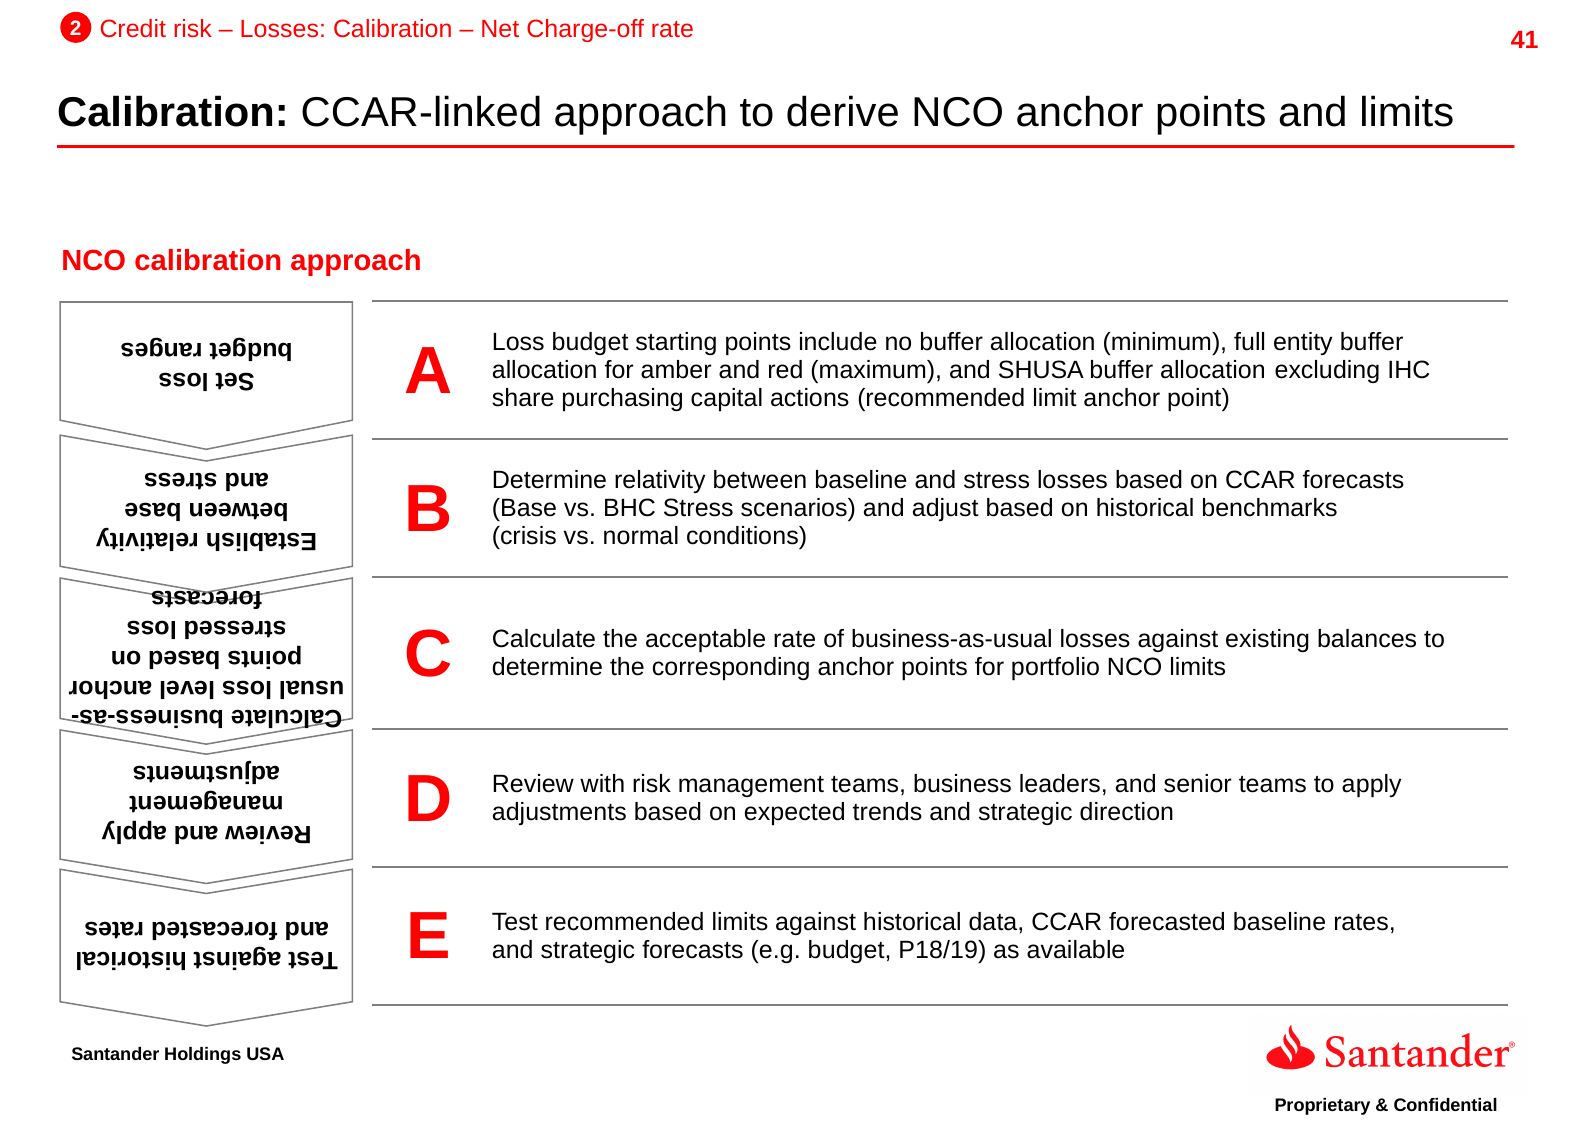

2
Credit risk – Losses: Calibration – Net Charge-off rate
Calibration: CCAR-linked approach to derive NCO anchor points and limits
Set loss
budget ranges
NCO calibration approach
|  | A | Loss budget starting points include no buffer allocation (minimum), full entity buffer allocation for amber and red (maximum), and SHUSA buffer allocation excluding IHC share purchasing capital actions (recommended limit anchor point) |
| --- | --- | --- |
|  | B | Determine relativity between baseline and stress losses based on CCAR forecasts (Base vs. BHC Stress scenarios) and adjust based on historical benchmarks (crisis vs. normal conditions) |
|  | C | Calculate the acceptable rate of business-as-usual losses against existing balances to determine the corresponding anchor points for portfolio NCO limits |
|  | D | Review with risk management teams, business leaders, and senior teams to apply adjustments based on expected trends and strategic direction |
|  | E | Test recommended limits against historical data, CCAR forecasted baseline rates, and strategic forecasts (e.g. budget, P18/19) as available |
Establish relativity between base and stress
Calculate business-as-usual loss level anchor points based on stressed loss forecasts
Review and apply management adjustments
Test against historical and forecasted rates